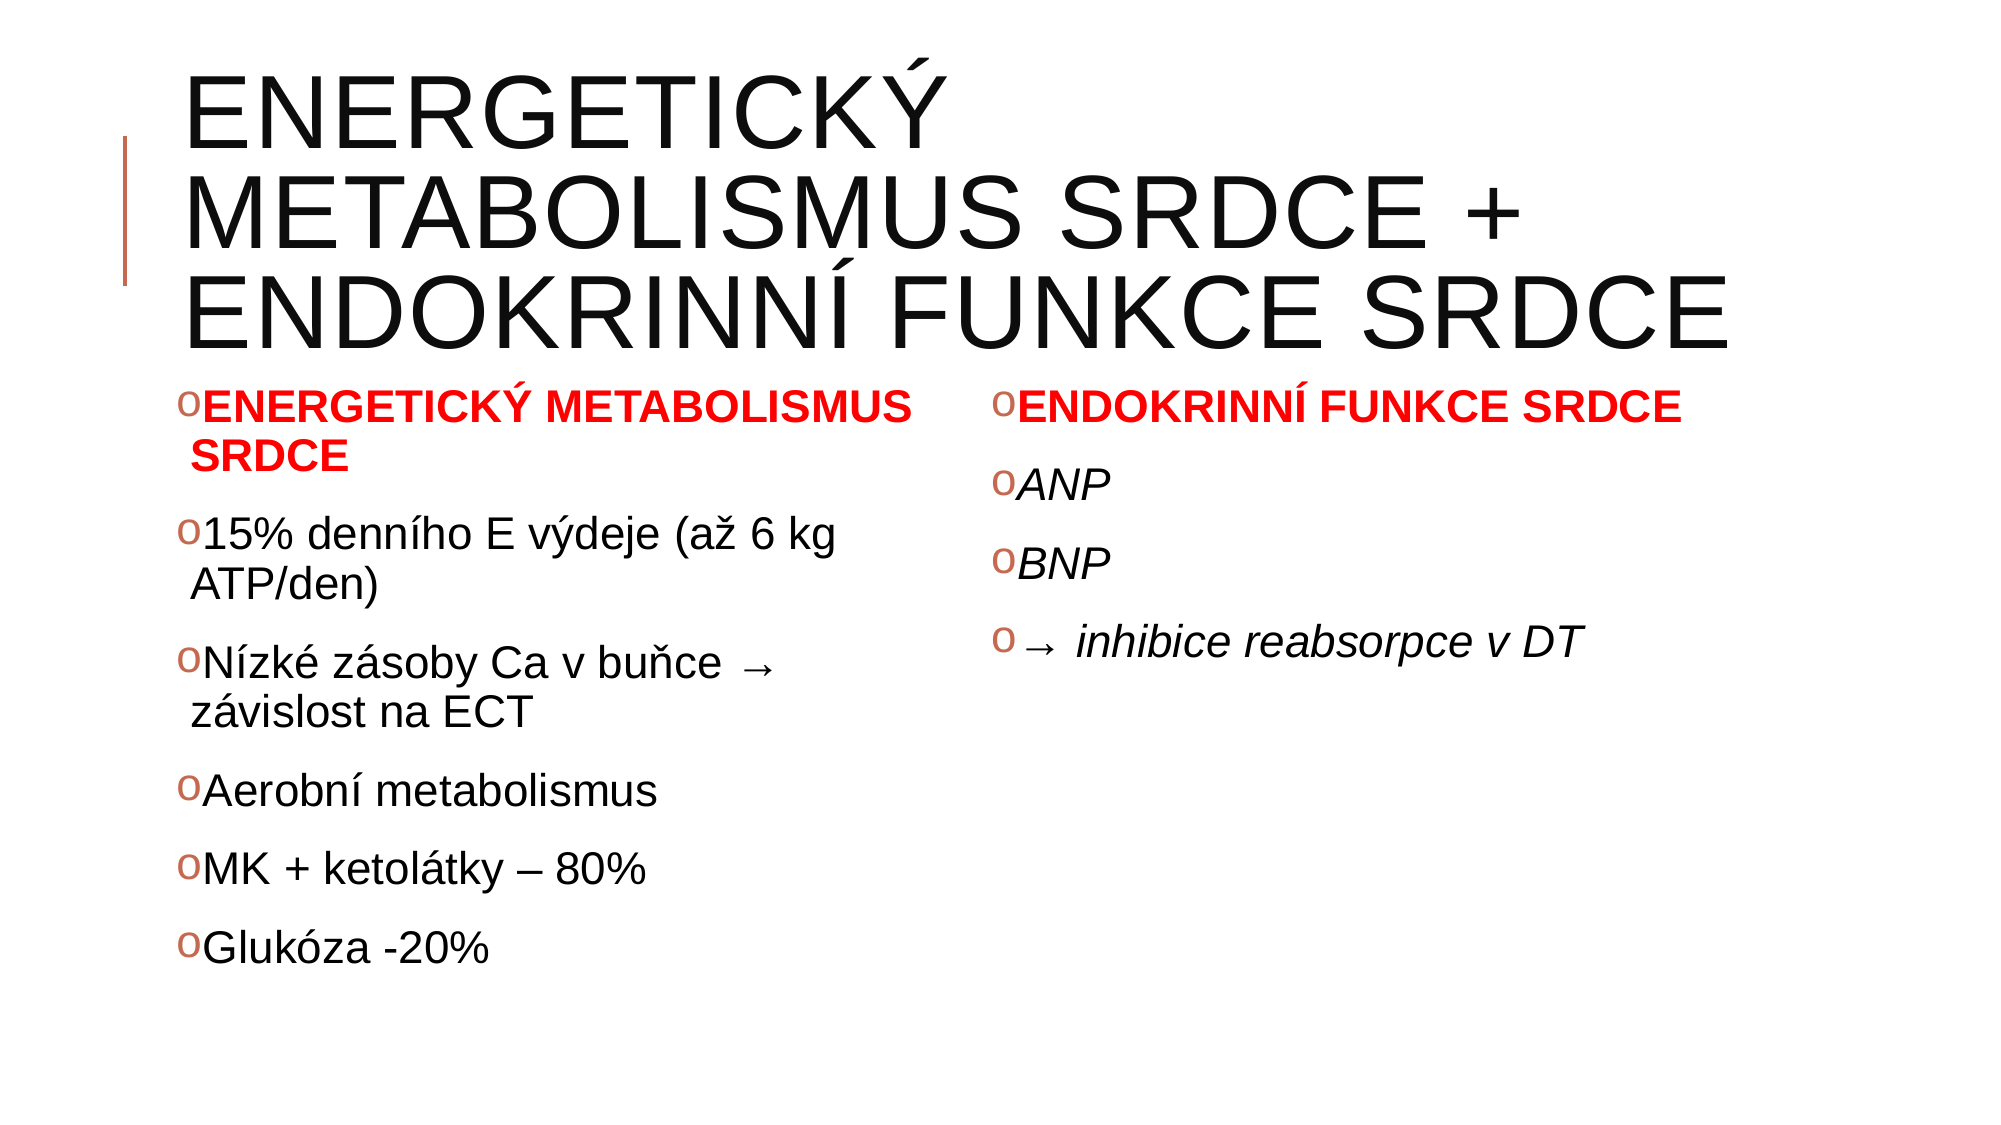

# Energetický metabolismus srdce + endokrinní funkce srdce
ENERGETICKÝ METABOLISMUS SRDCE
15% denního E výdeje (až 6 kg ATP/den)
Nízké zásoby Ca v buňce → závislost na ECT
Aerobní metabolismus
MK + ketolátky – 80%
Glukóza -20%
ENDOKRINNÍ FUNKCE SRDCE
ANP
BNP
→ inhibice reabsorpce v DT